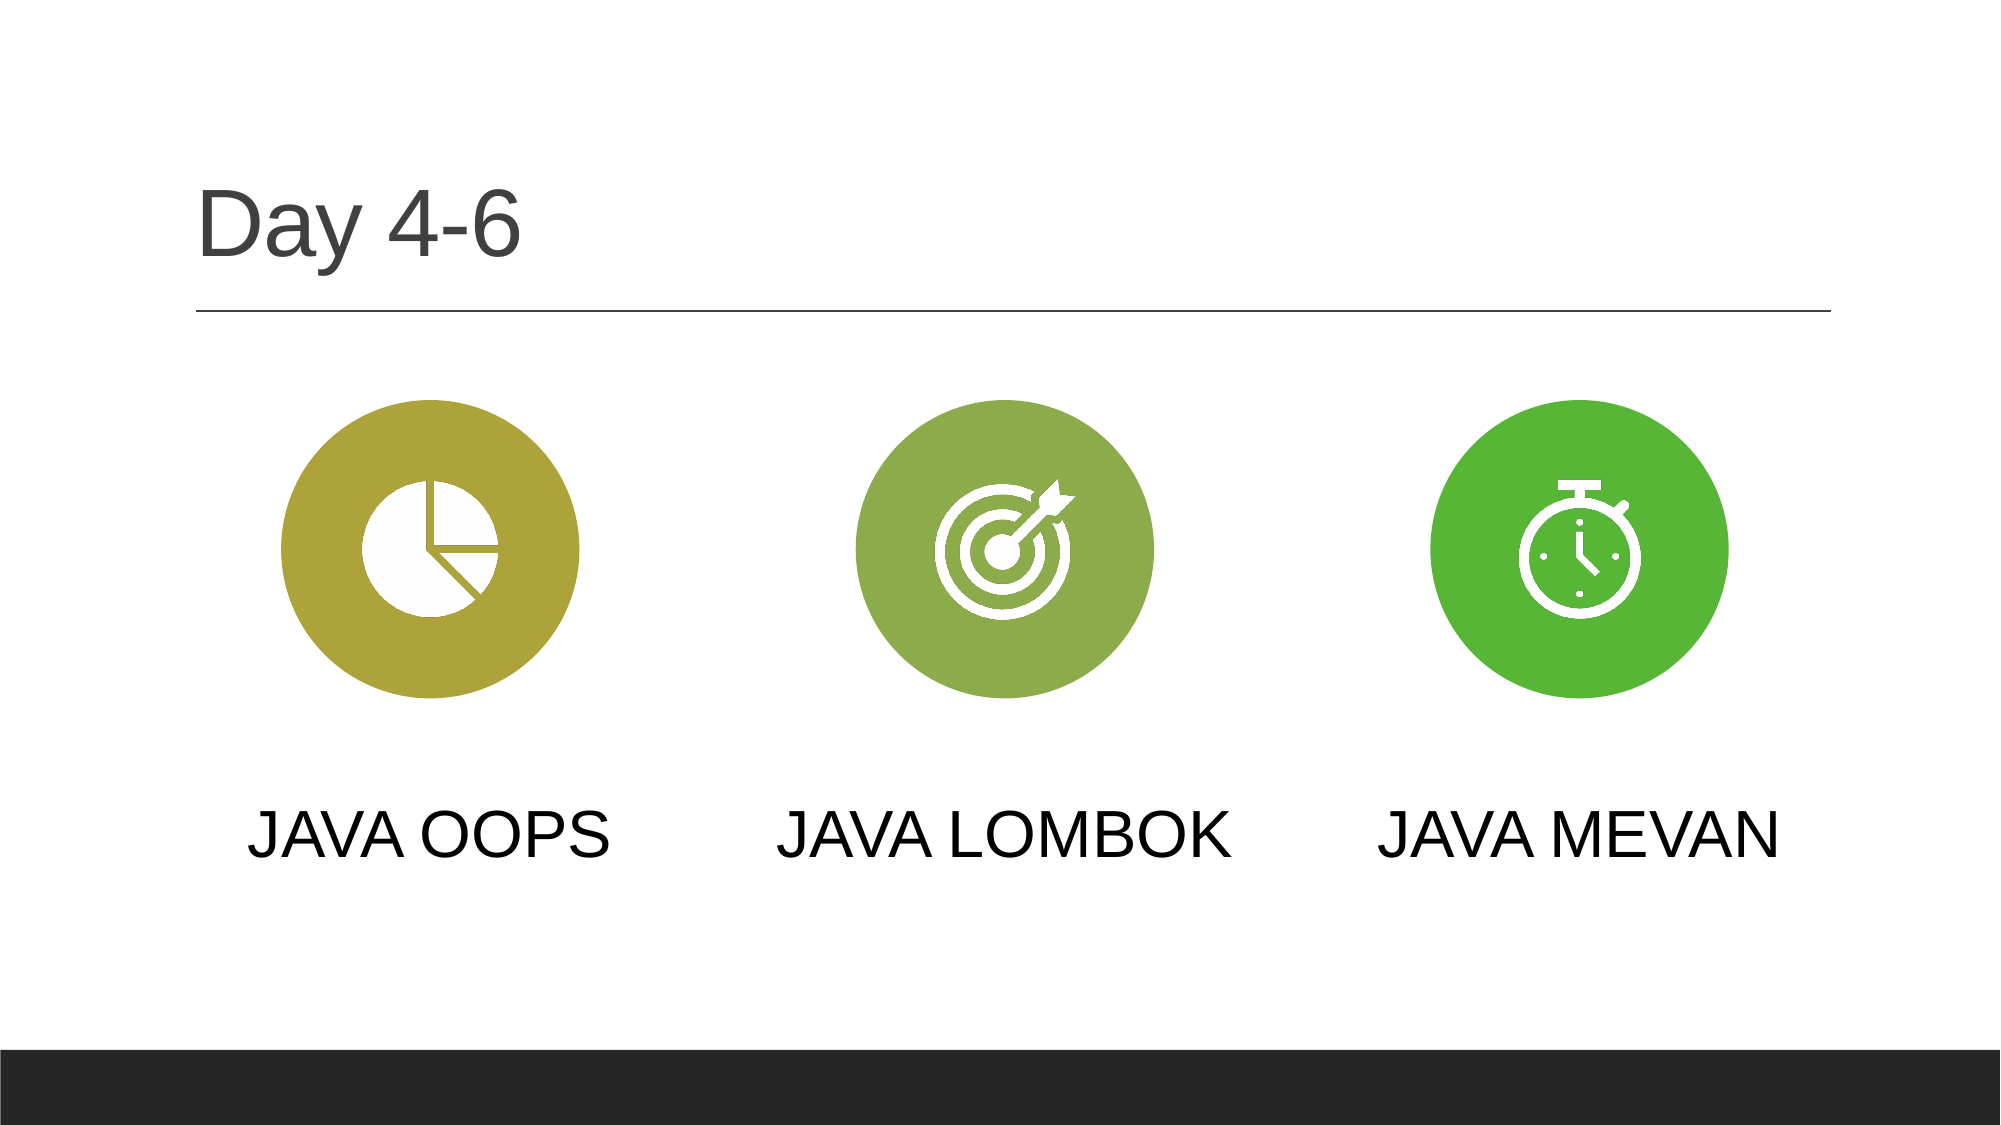

# Day 4-6
Java oops
JAVA LoMBOK
JAVA MEVAN